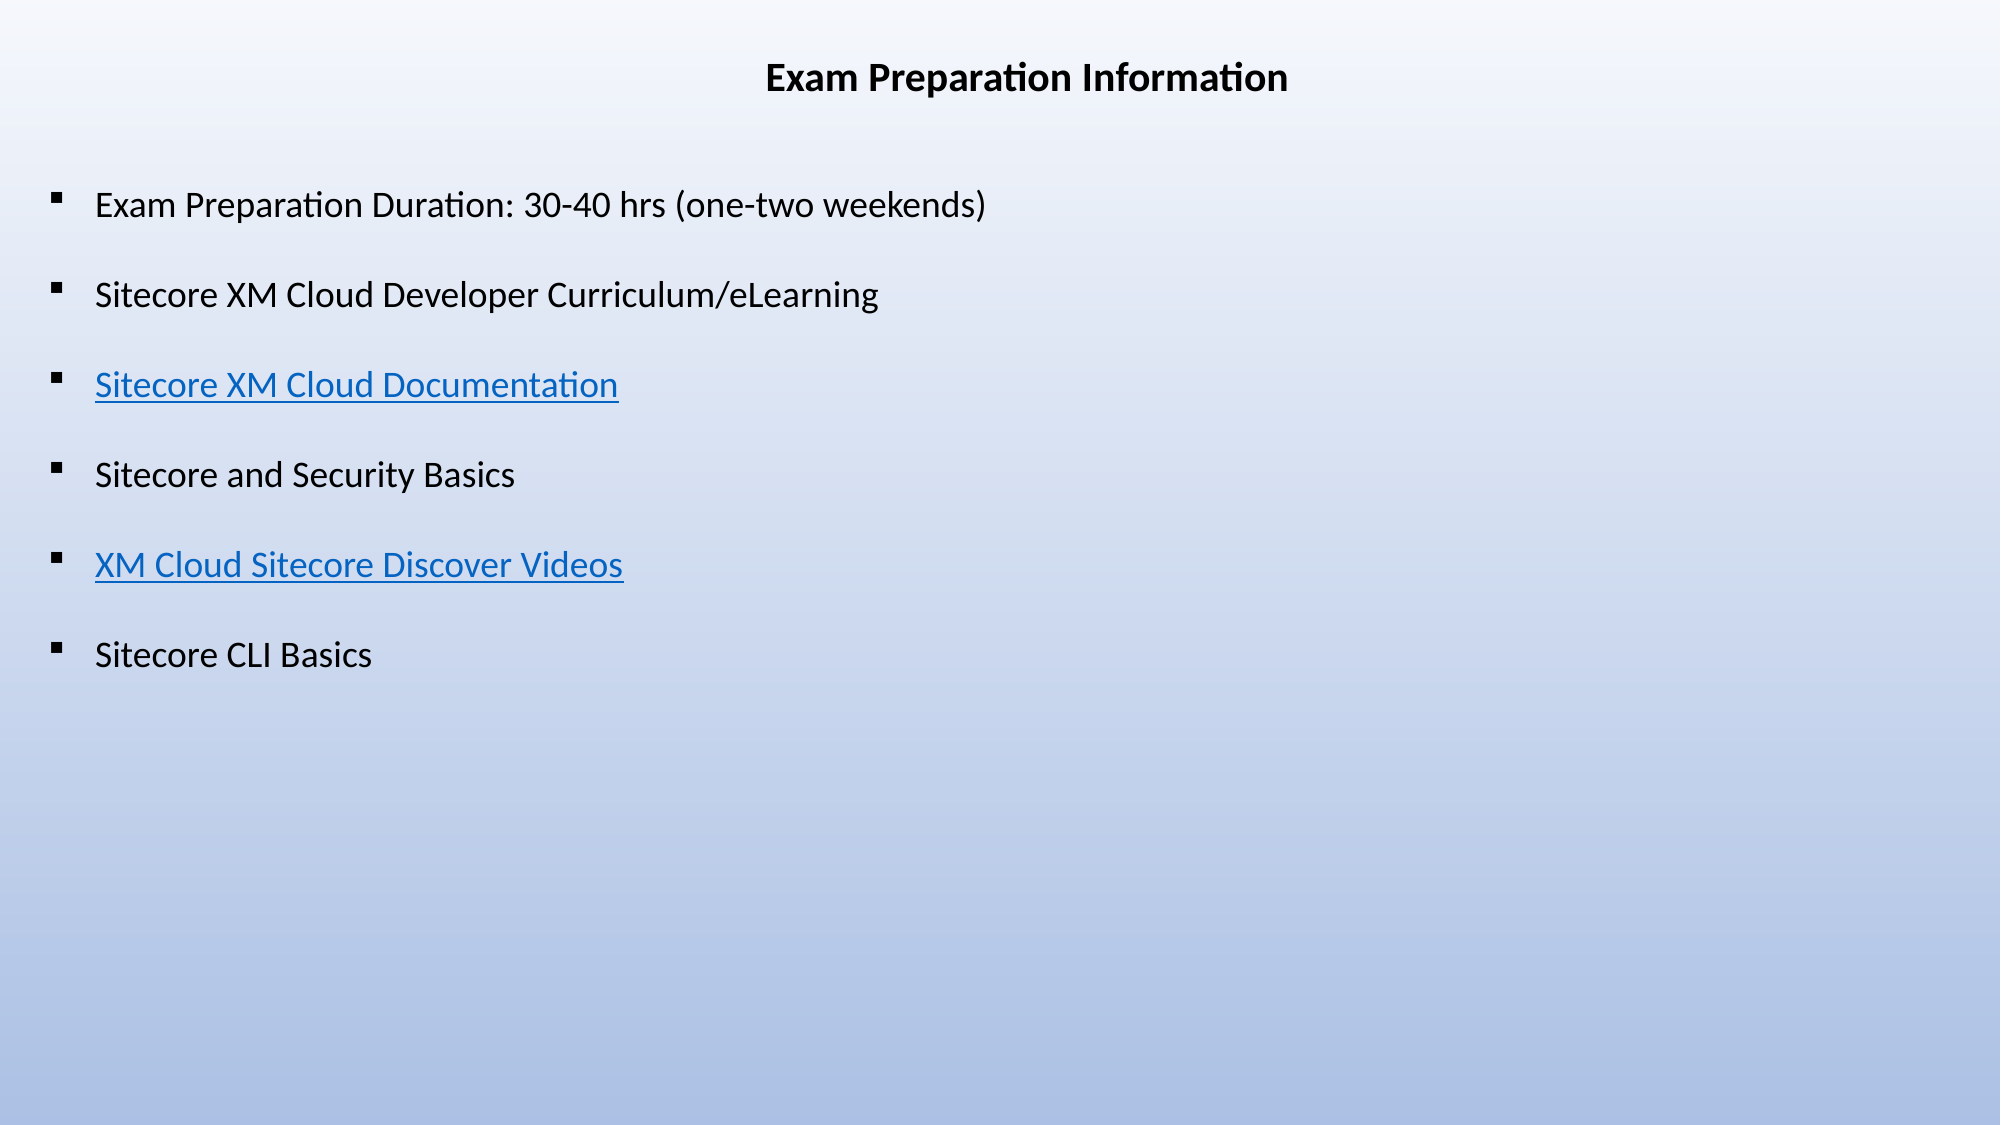

Exam Preparation Information
Exam Preparation Duration: 30-40 hrs (one-two weekends)

Sitecore XM Cloud Developer Curriculum/eLearning

Sitecore XM Cloud Documentation

Sitecore and Security Basics

XM Cloud Sitecore Discover Videos

Sitecore CLI Basics